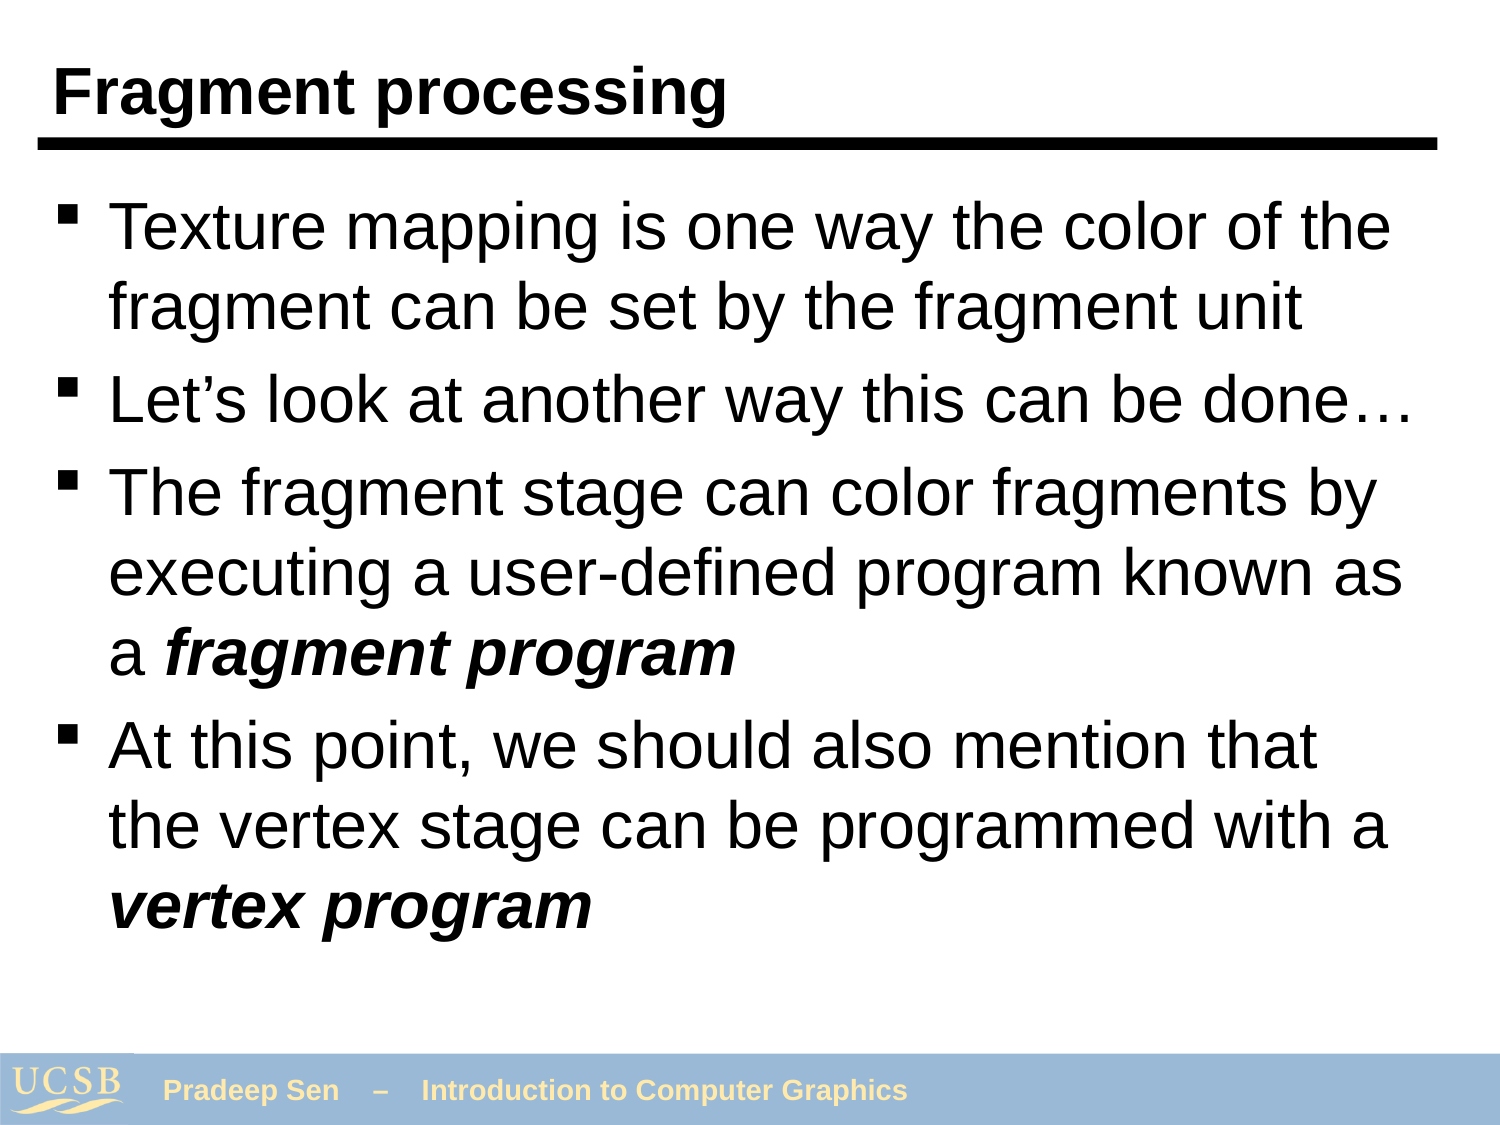

# Fragment processing
Texture mapping is one way the color of the fragment can be set by the fragment unit
Let’s look at another way this can be done…
The fragment stage can color fragments by executing a user-defined program known as a fragment program
At this point, we should also mention that the vertex stage can be programmed with a vertex program